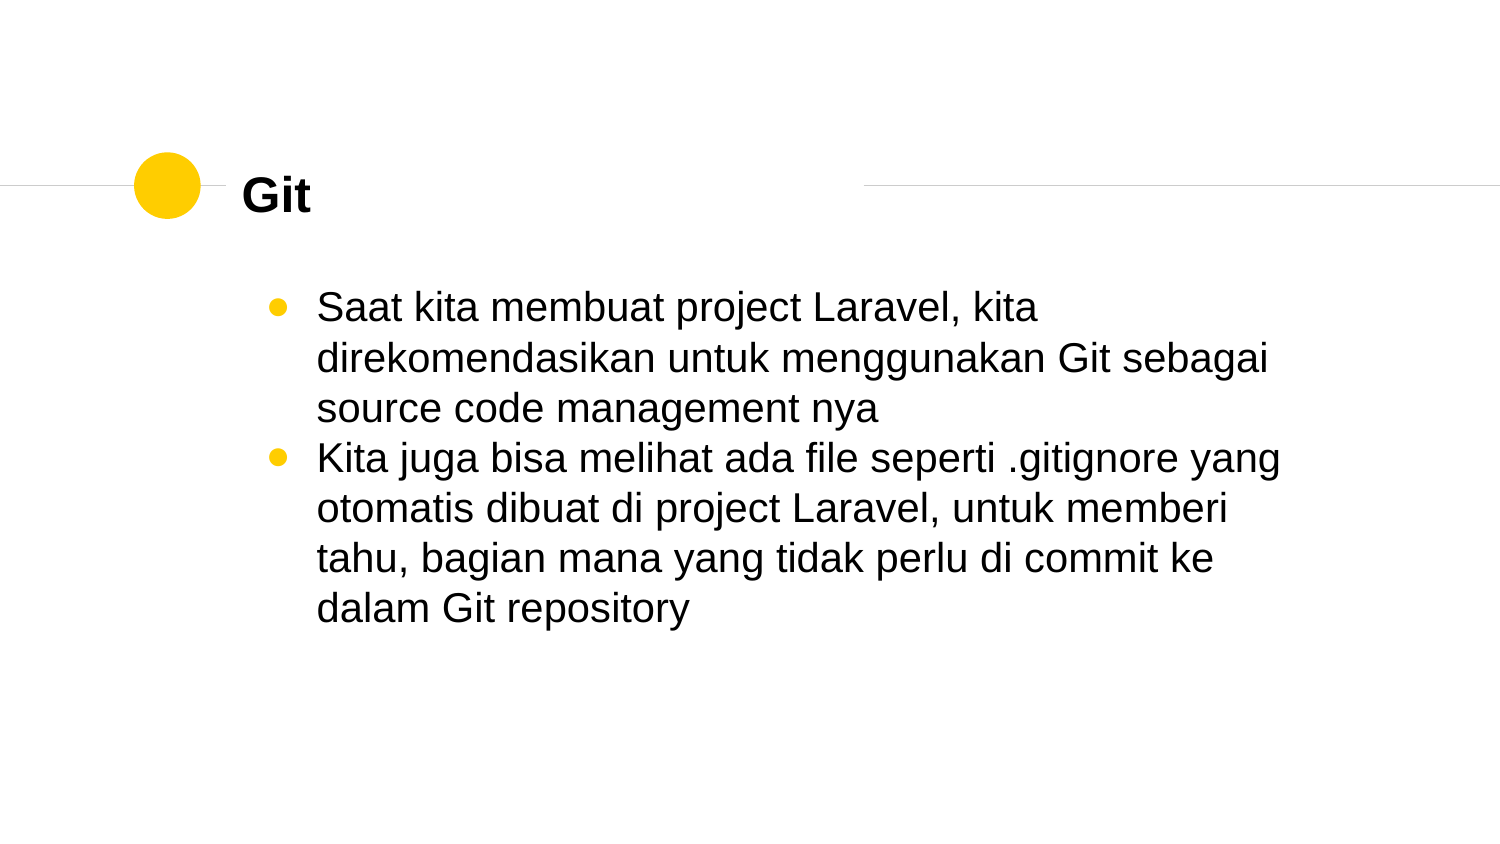

# Git
Saat kita membuat project Laravel, kita direkomendasikan untuk menggunakan Git sebagai source code management nya
Kita juga bisa melihat ada file seperti .gitignore yang otomatis dibuat di project Laravel, untuk memberi tahu, bagian mana yang tidak perlu di commit ke dalam Git repository